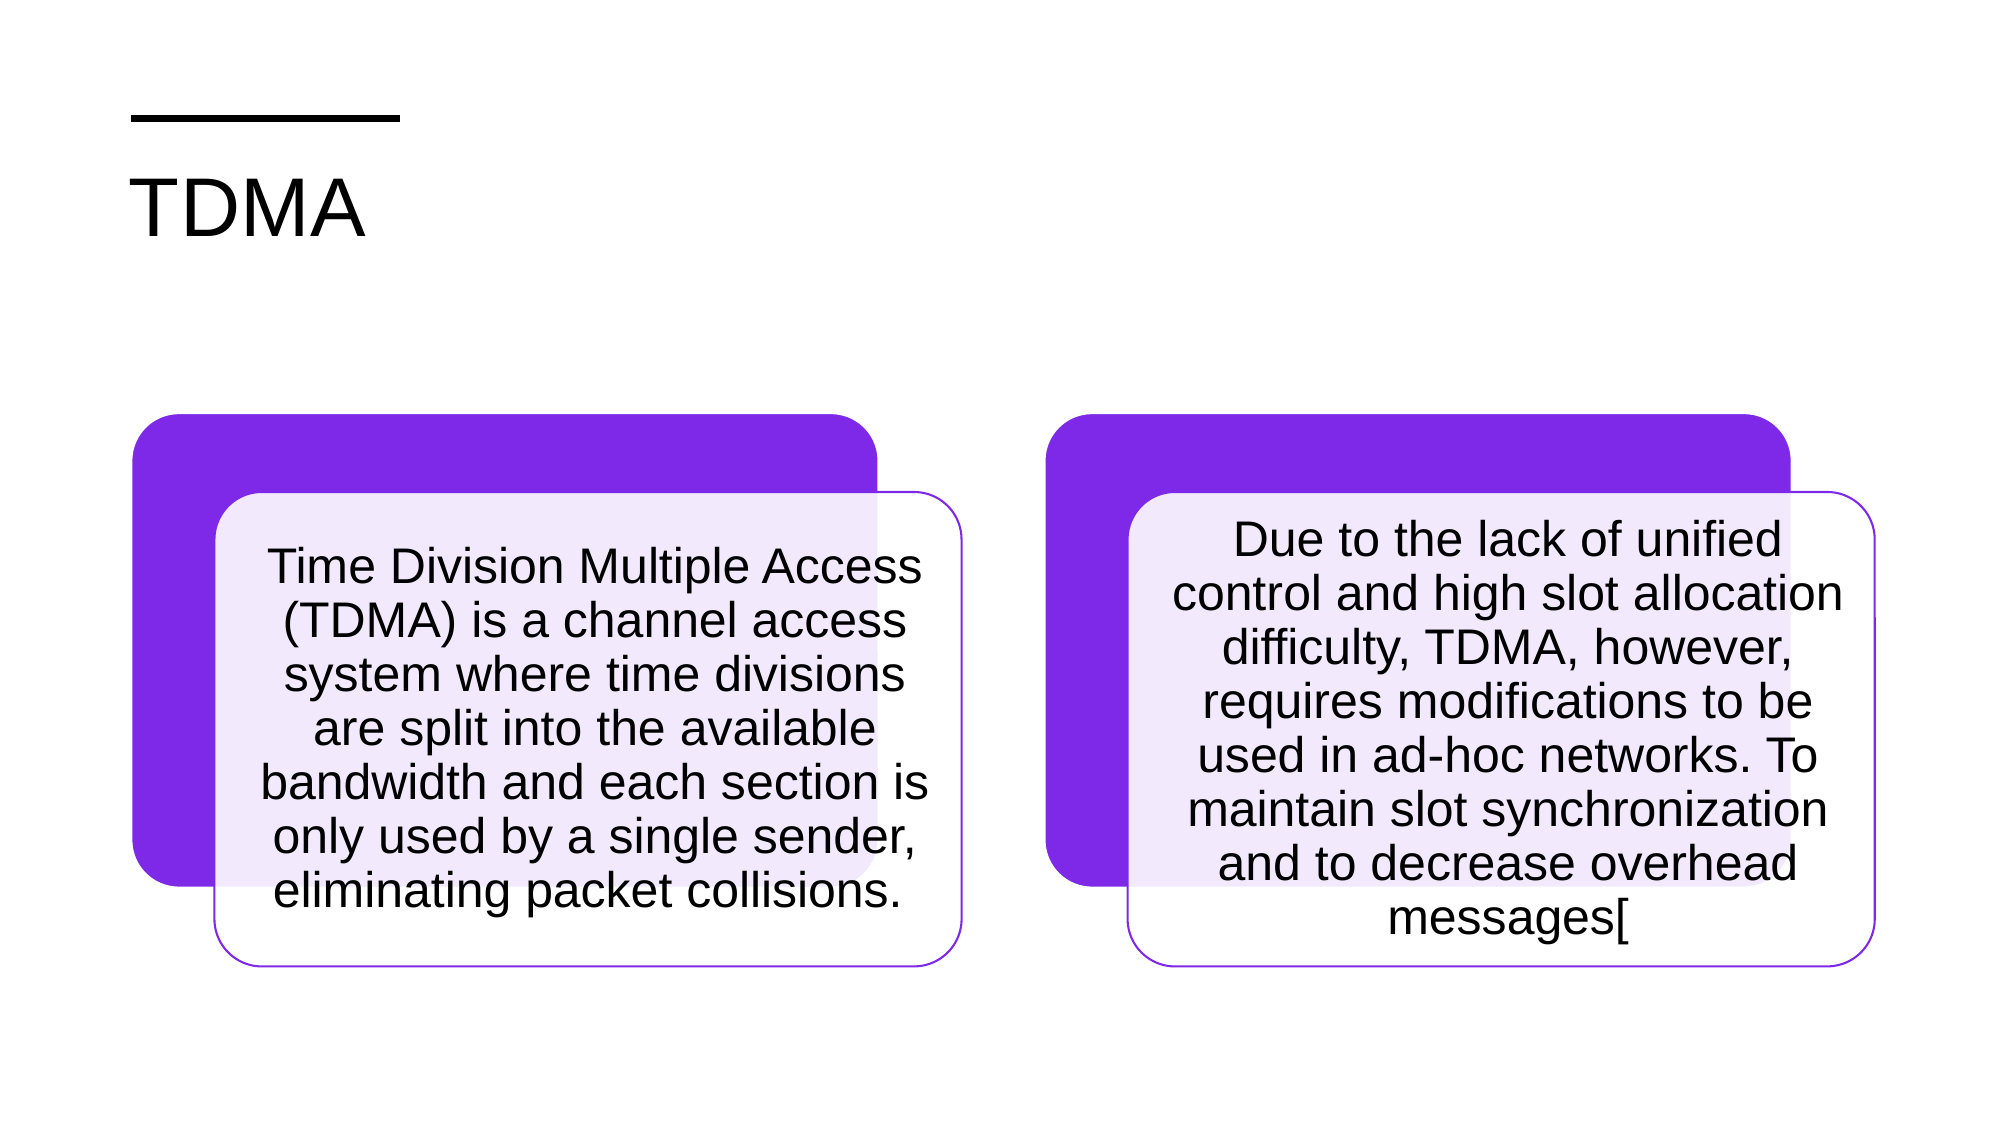

# TDMA
Time Division Multiple Access (TDMA) is a channel access system where time divisions are split into the available bandwidth and each section is only used by a single sender, eliminating packet collisions.
Due to the lack of unified control and high slot allocation difficulty, TDMA, however, requires modifications to be used in ad-hoc networks. To maintain slot synchronization and to decrease overhead messages[